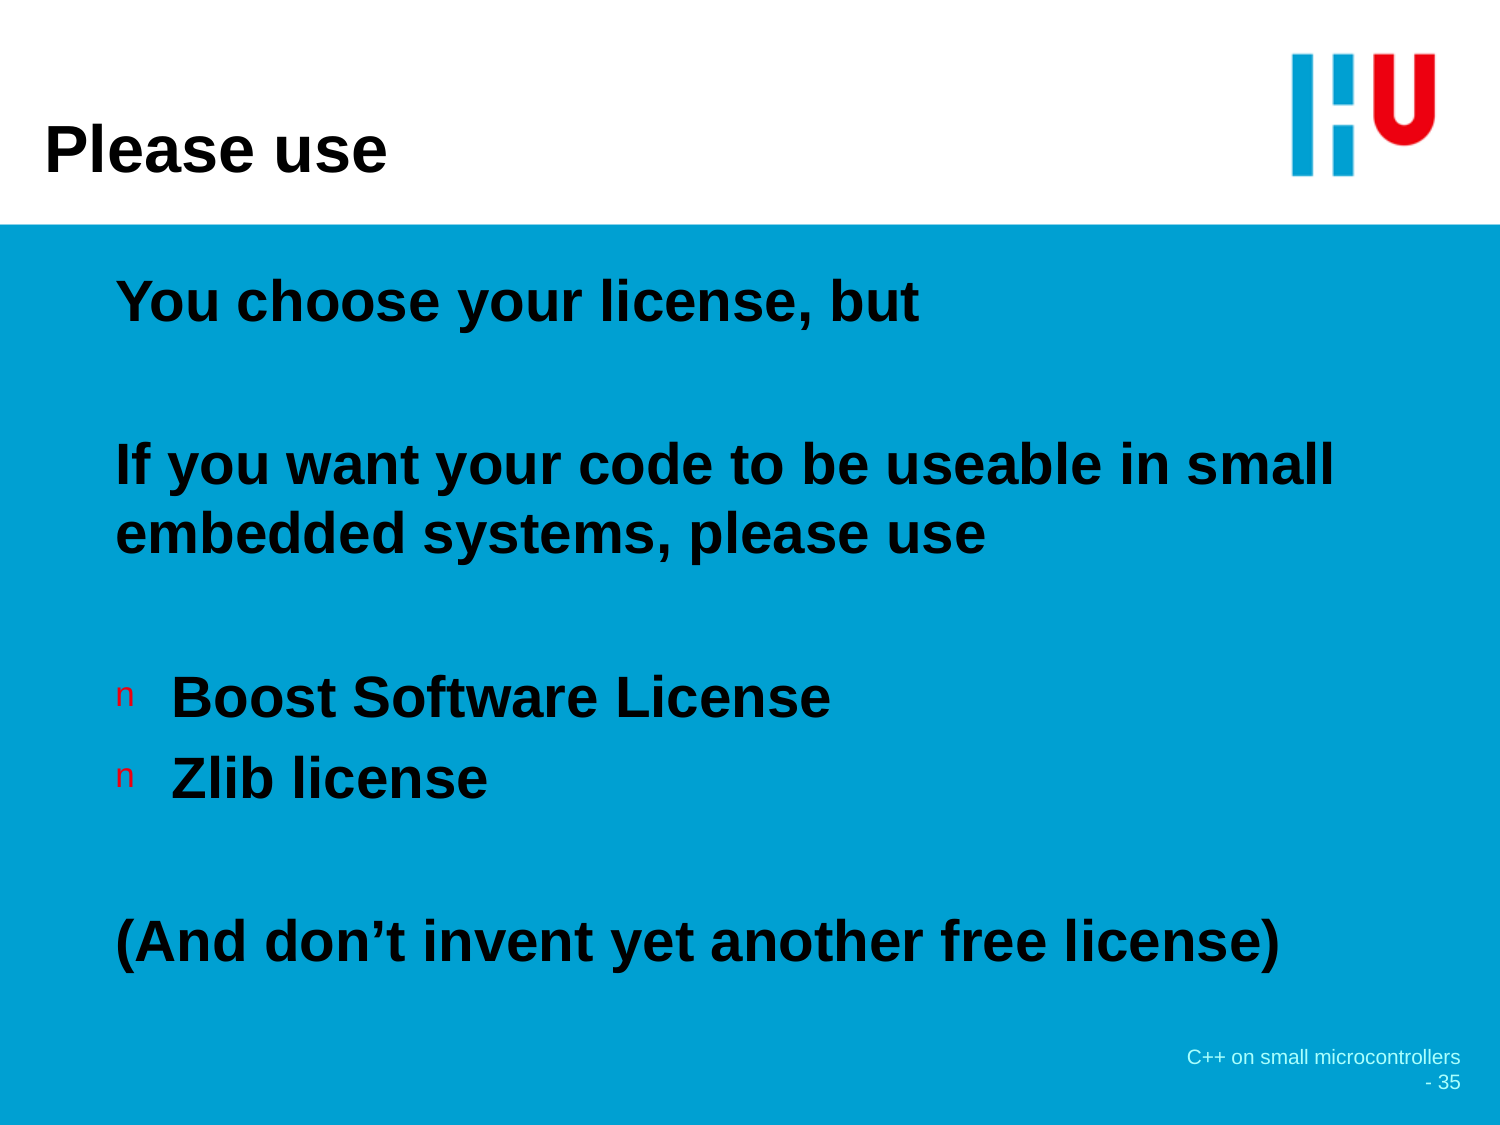

# Please use
You choose your license, but

If you want your code to be useable in small embedded systems, please use

Boost Software License
Zlib license

(And don’t invent yet another free license)

C++ on small microcontrollers - 35